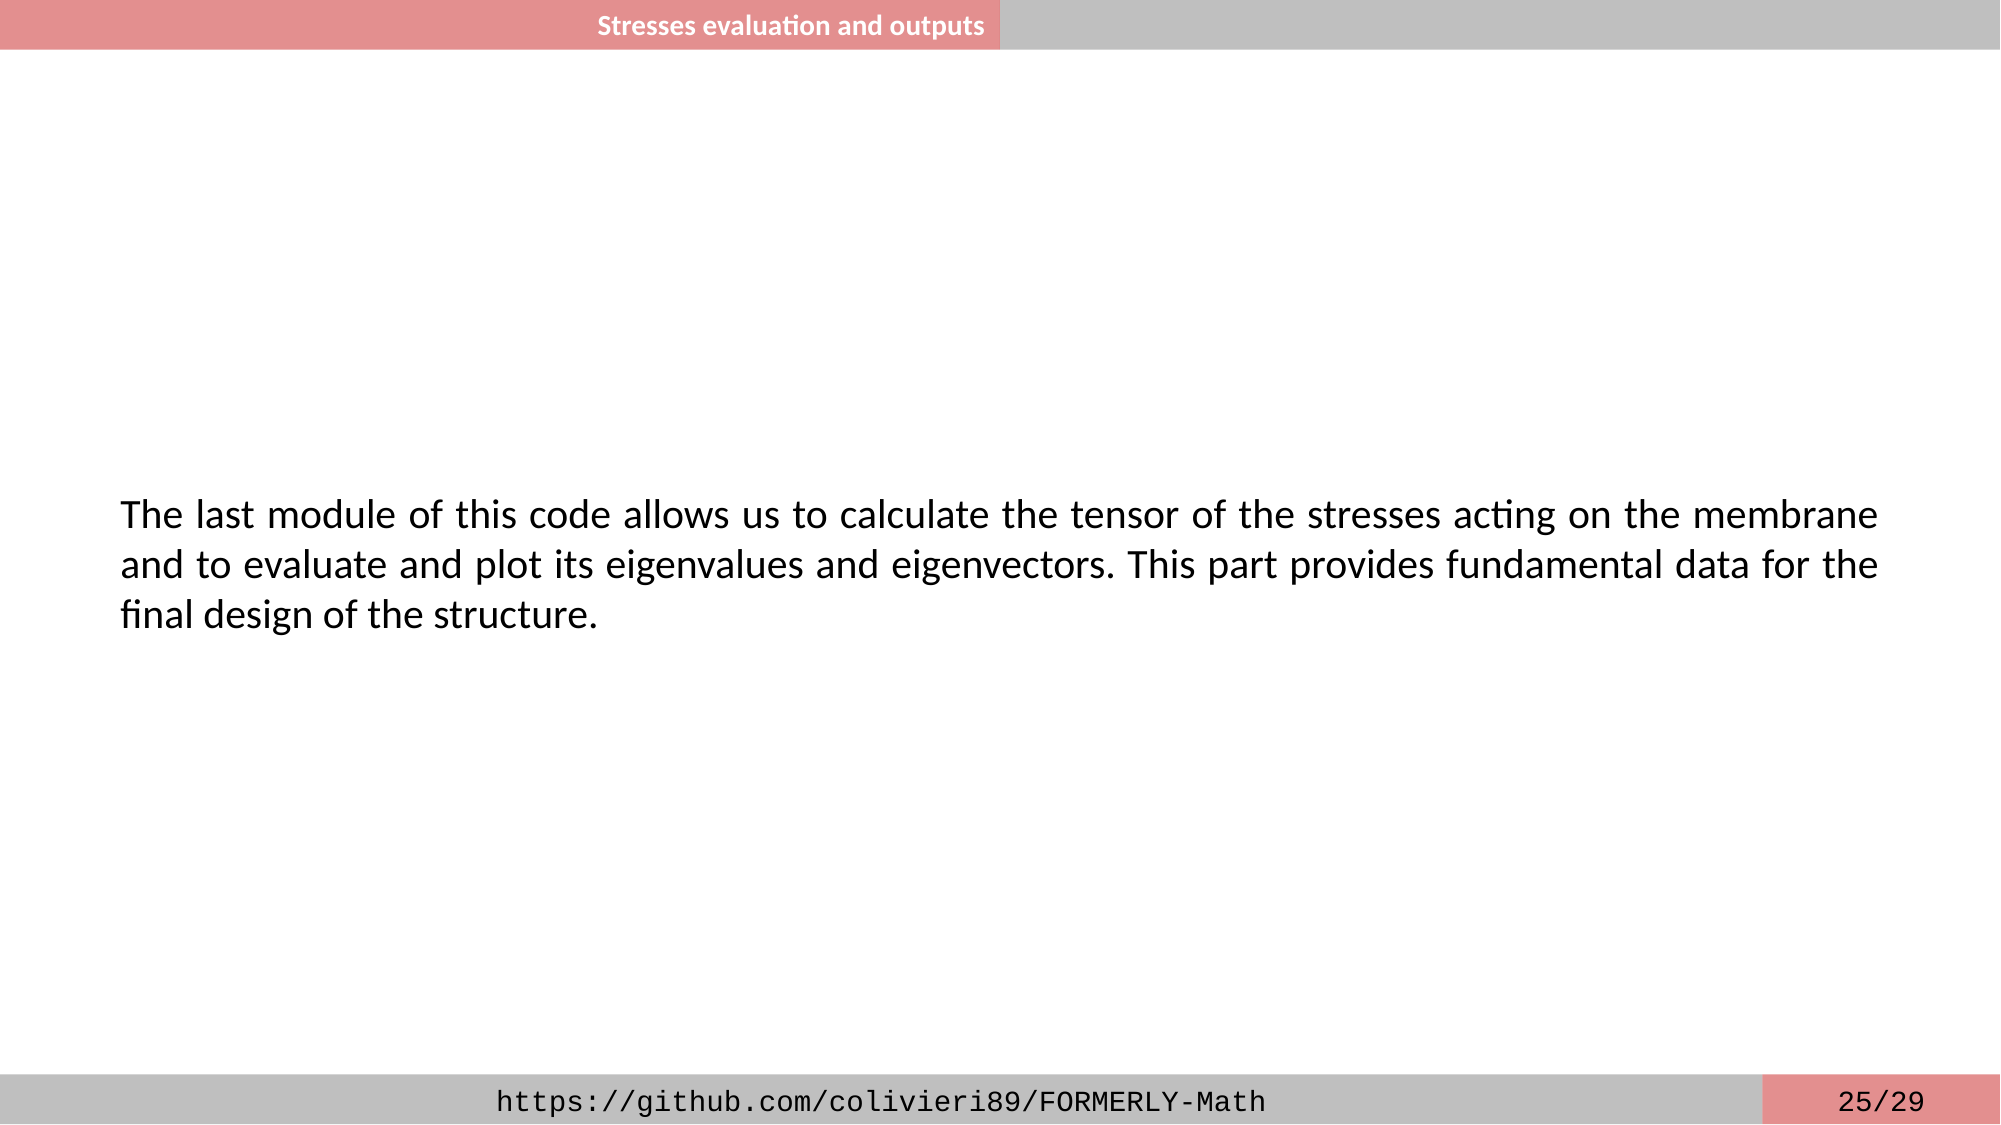

Stresses evaluation and outputs

The last module of this code allows us to calculate the tensor of the stresses acting on the membrane and to evaluate and plot its eigenvalues and eigenvectors. This part provides fundamental data for the final design of the structure.
https://github.com/colivieri89/FORMERLY-Math
25/29